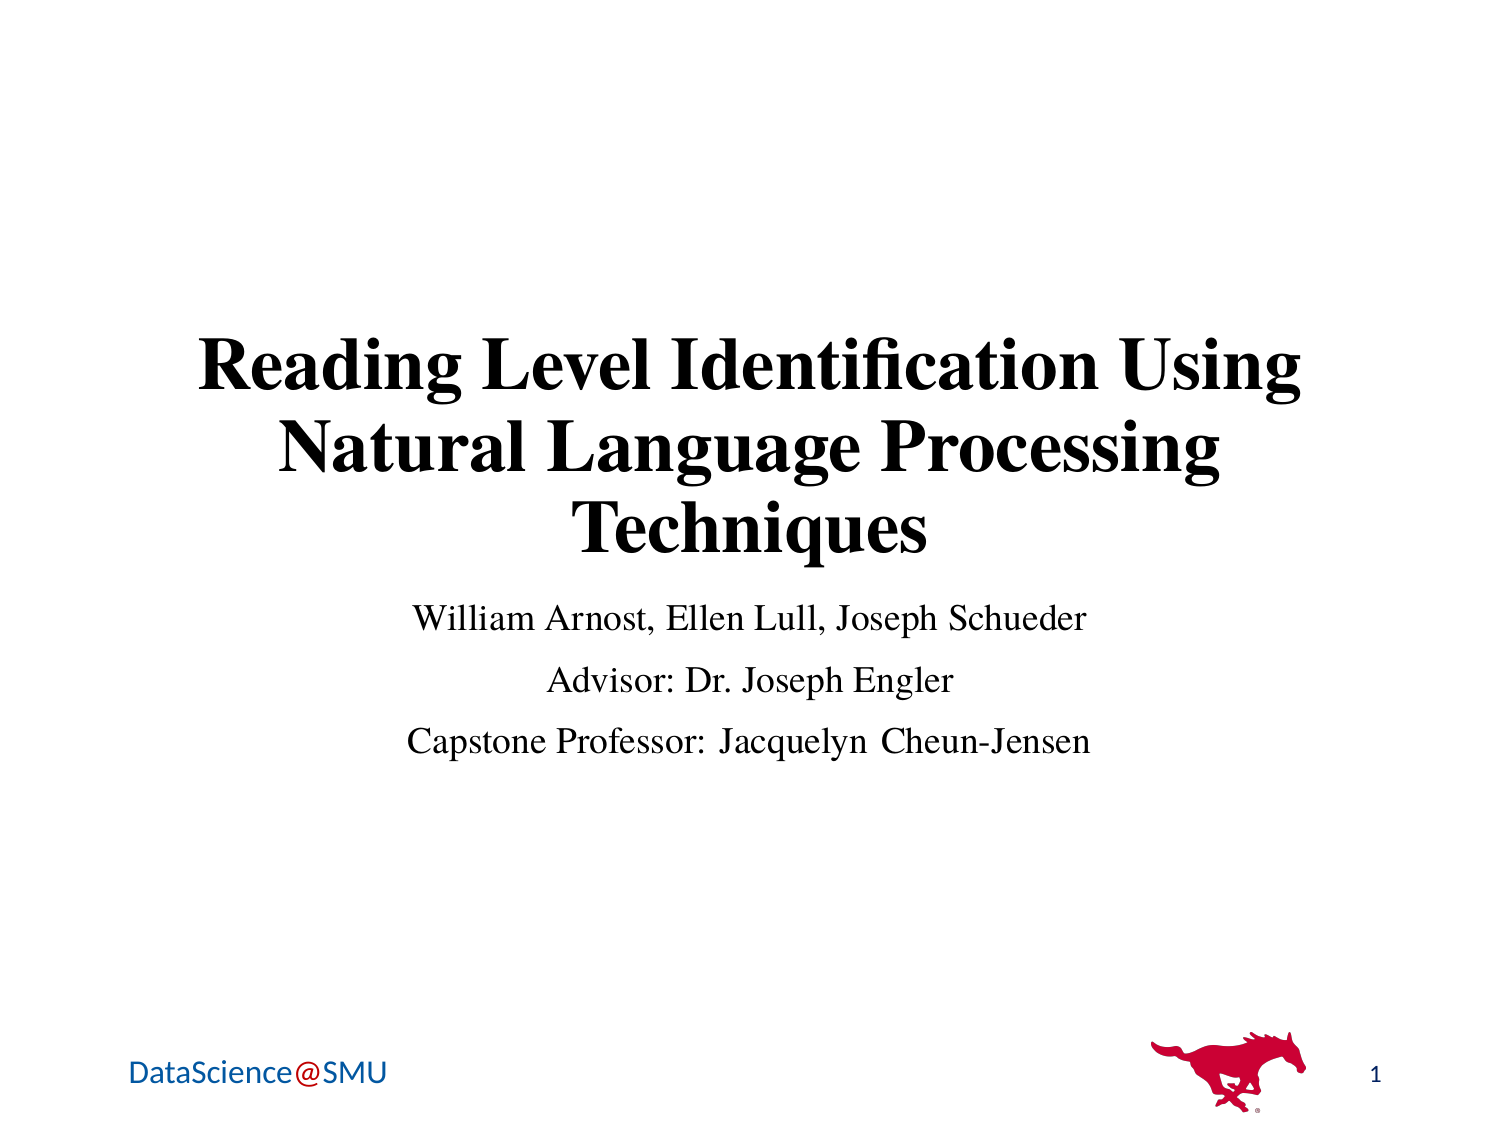

# Reading Level Identification Using Natural Language Processing Techniques
William Arnost, Ellen Lull, Joseph Schueder
Advisor: Dr. Joseph Engler
Capstone Professor: Jacquelyn Cheun-Jensen

1